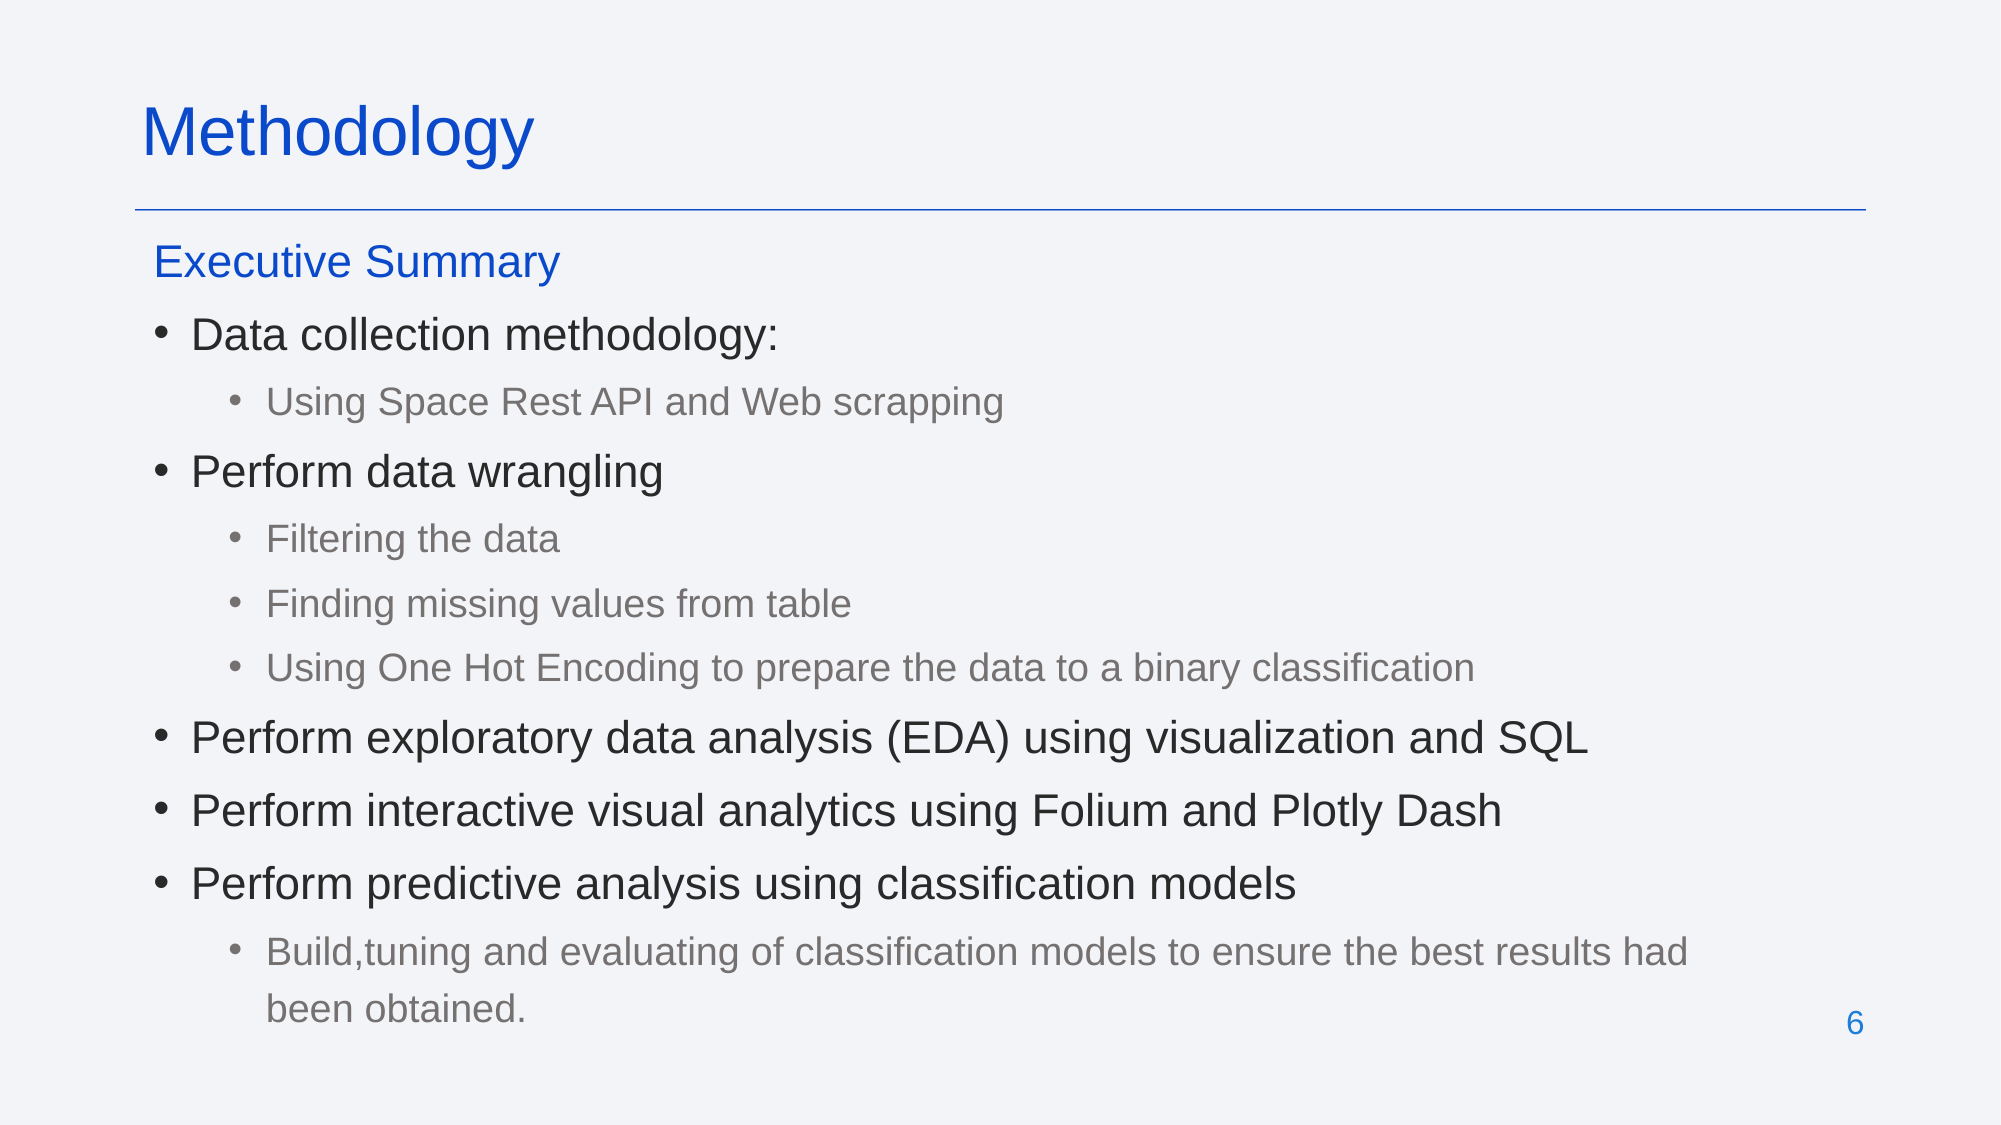

Methodology
Executive Summary
Data collection methodology:
Using Space Rest API and Web scrapping
Perform data wrangling
Filtering the data
Finding missing values from table
Using One Hot Encoding to prepare the data to a binary classification
Perform exploratory data analysis (EDA) using visualization and SQL
Perform interactive visual analytics using Folium and Plotly Dash
Perform predictive analysis using classification models
Build,tuning and evaluating of classification models to ensure the best results had been obtained.

6